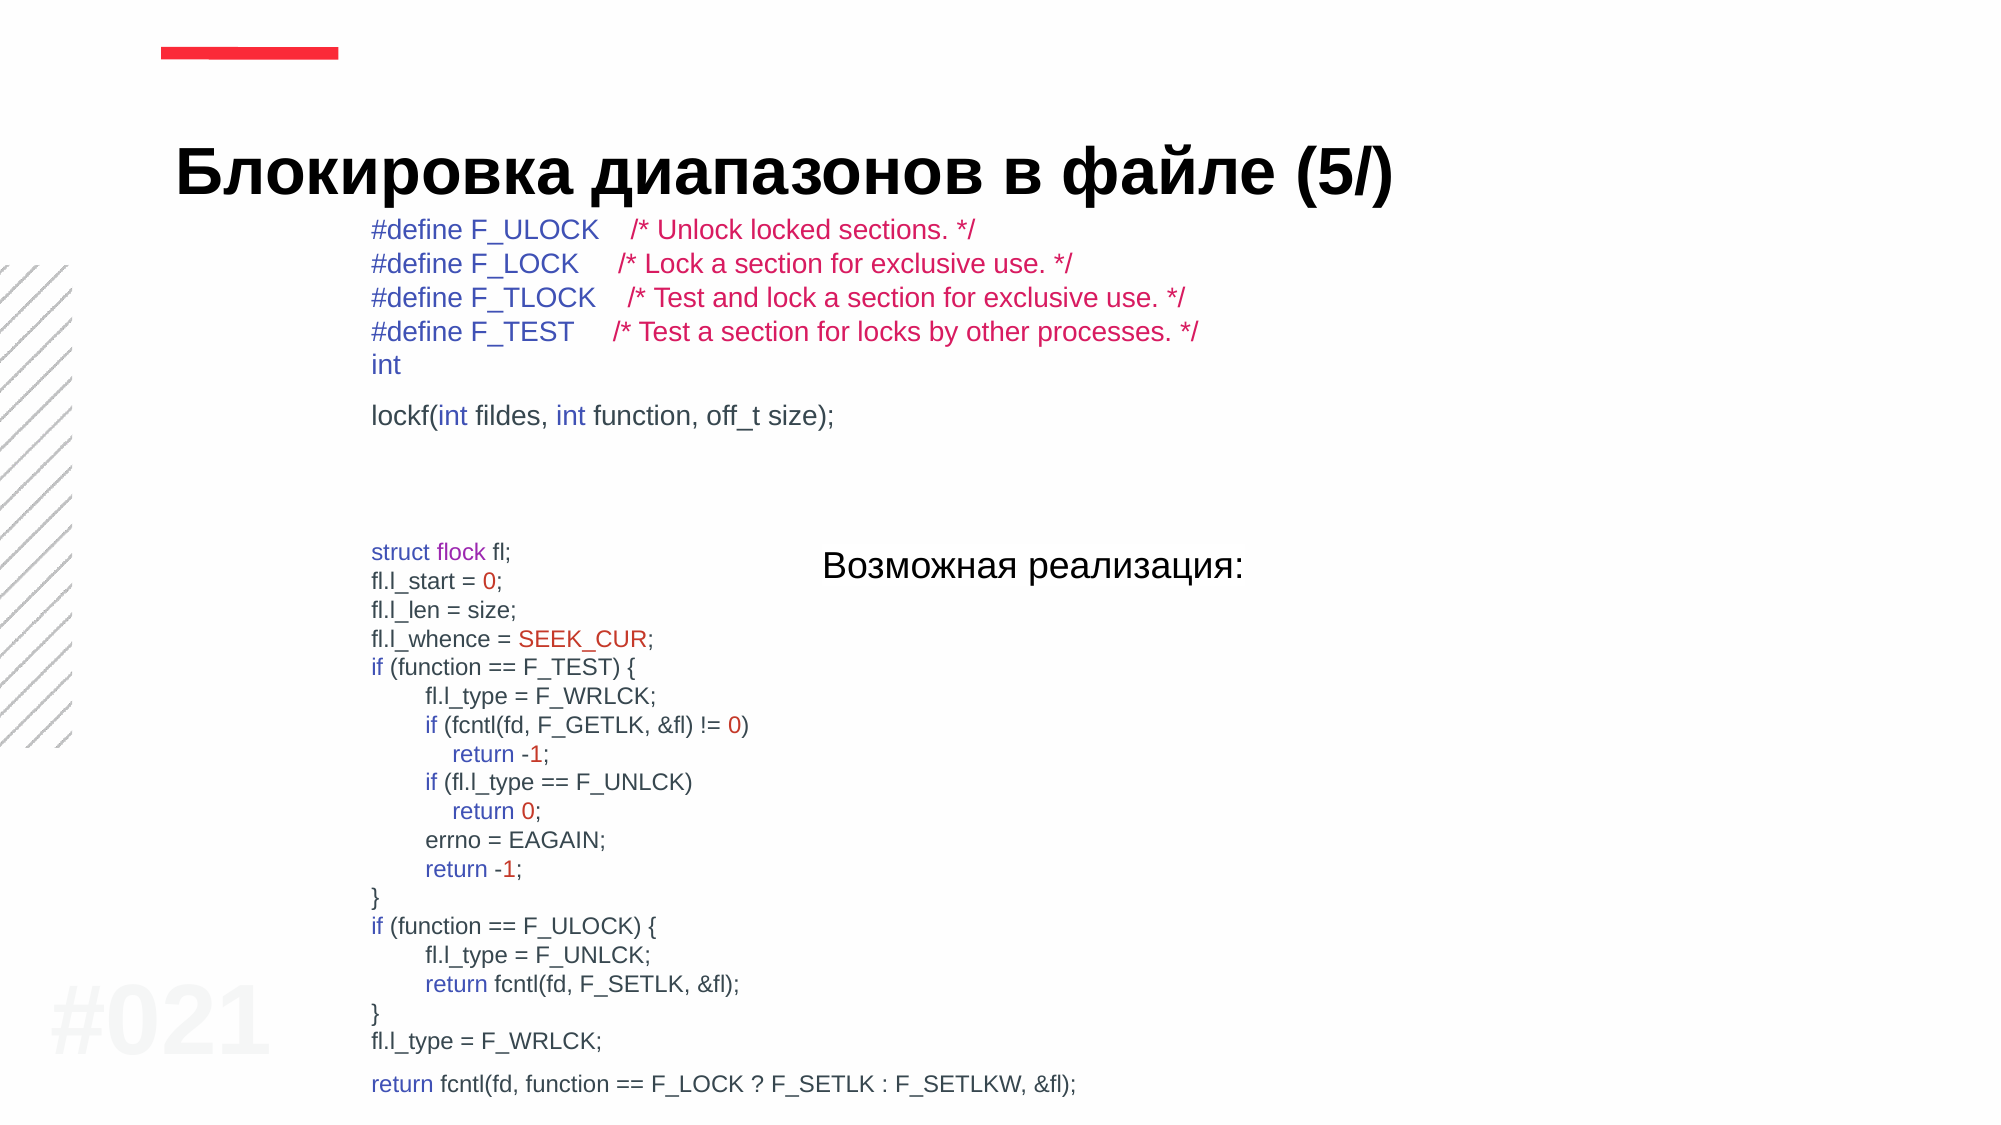

Блокировка диапазонов в файле (5/)
#define F_ULOCK    /* Unlock locked sections. */
#define F_LOCK     /* Lock a section for exclusive use. */
#define F_TLOCK    /* Test and lock a section for exclusive use. */
#define F_TEST     /* Test a section for locks by other processes. */
int
lockf(int fildes, int function, off_t size);
Возможная реализация:
struct flock fl;
fl.l_start = 0;
fl.l_len = size;
fl.l_whence = SEEK_CUR;
if (function == F_TEST) {
        fl.l_type = F_WRLCK;
        if (fcntl(fd, F_GETLK, &fl) != 0)
            return -1;
        if (fl.l_type == F_UNLCK)
            return 0;
        errno = EAGAIN;
        return -1;
}
if (function == F_ULOCK) {
        fl.l_type = F_UNLCK;
        return fcntl(fd, F_SETLK, &fl);
}
fl.l_type = F_WRLCK;
return fcntl(fd, function == F_LOCK ? F_SETLK : F_SETLKW, &fl);
#021